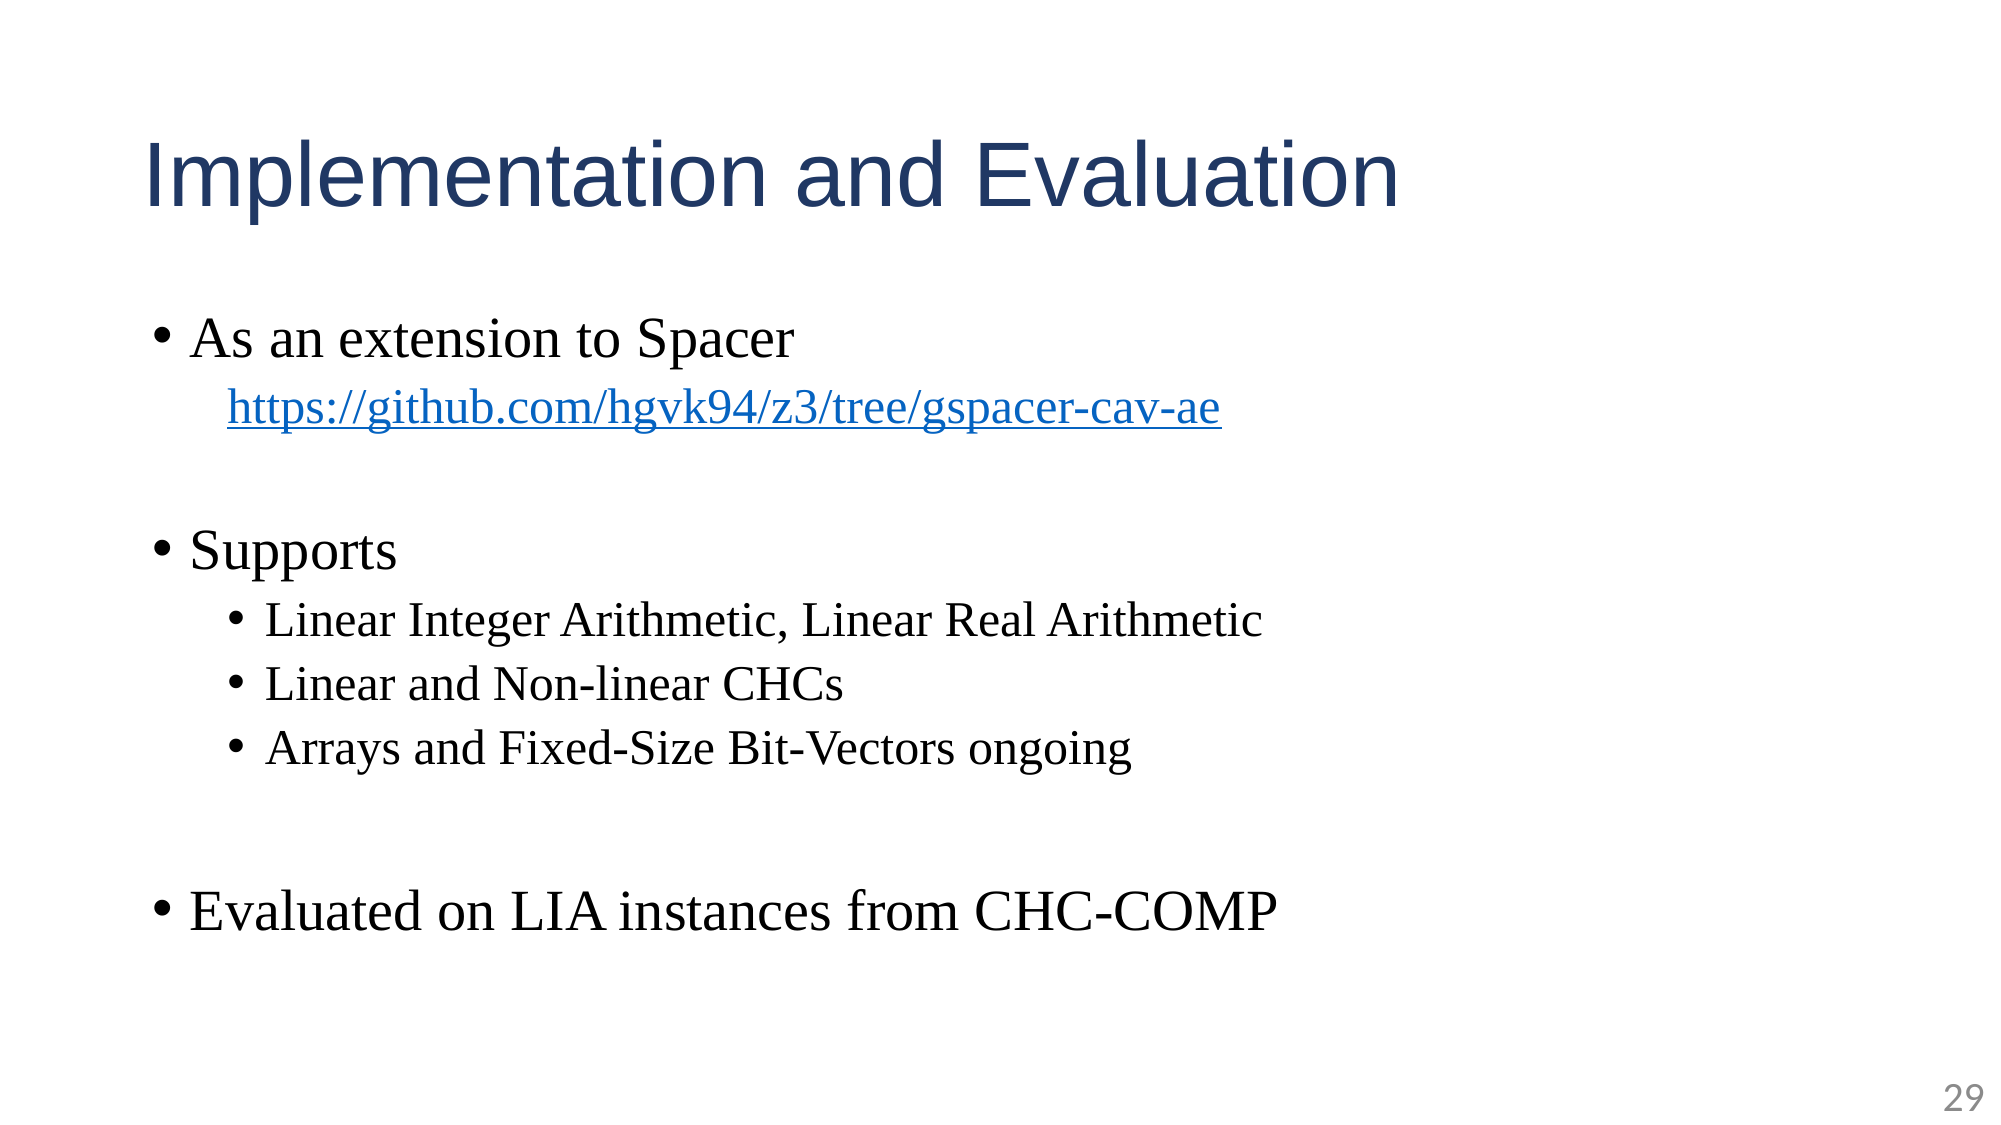

Implementation and Evaluation
As an extension to Spacer
https://github.com/hgvk94/z3/tree/gspacer-cav-ae

Supports
Linear Integer Arithmetic, Linear Real Arithmetic
Linear and Non-linear CHCs
Arrays and Fixed-Size Bit-Vectors ongoing

Evaluated on LIA instances from CHC-COMP

29